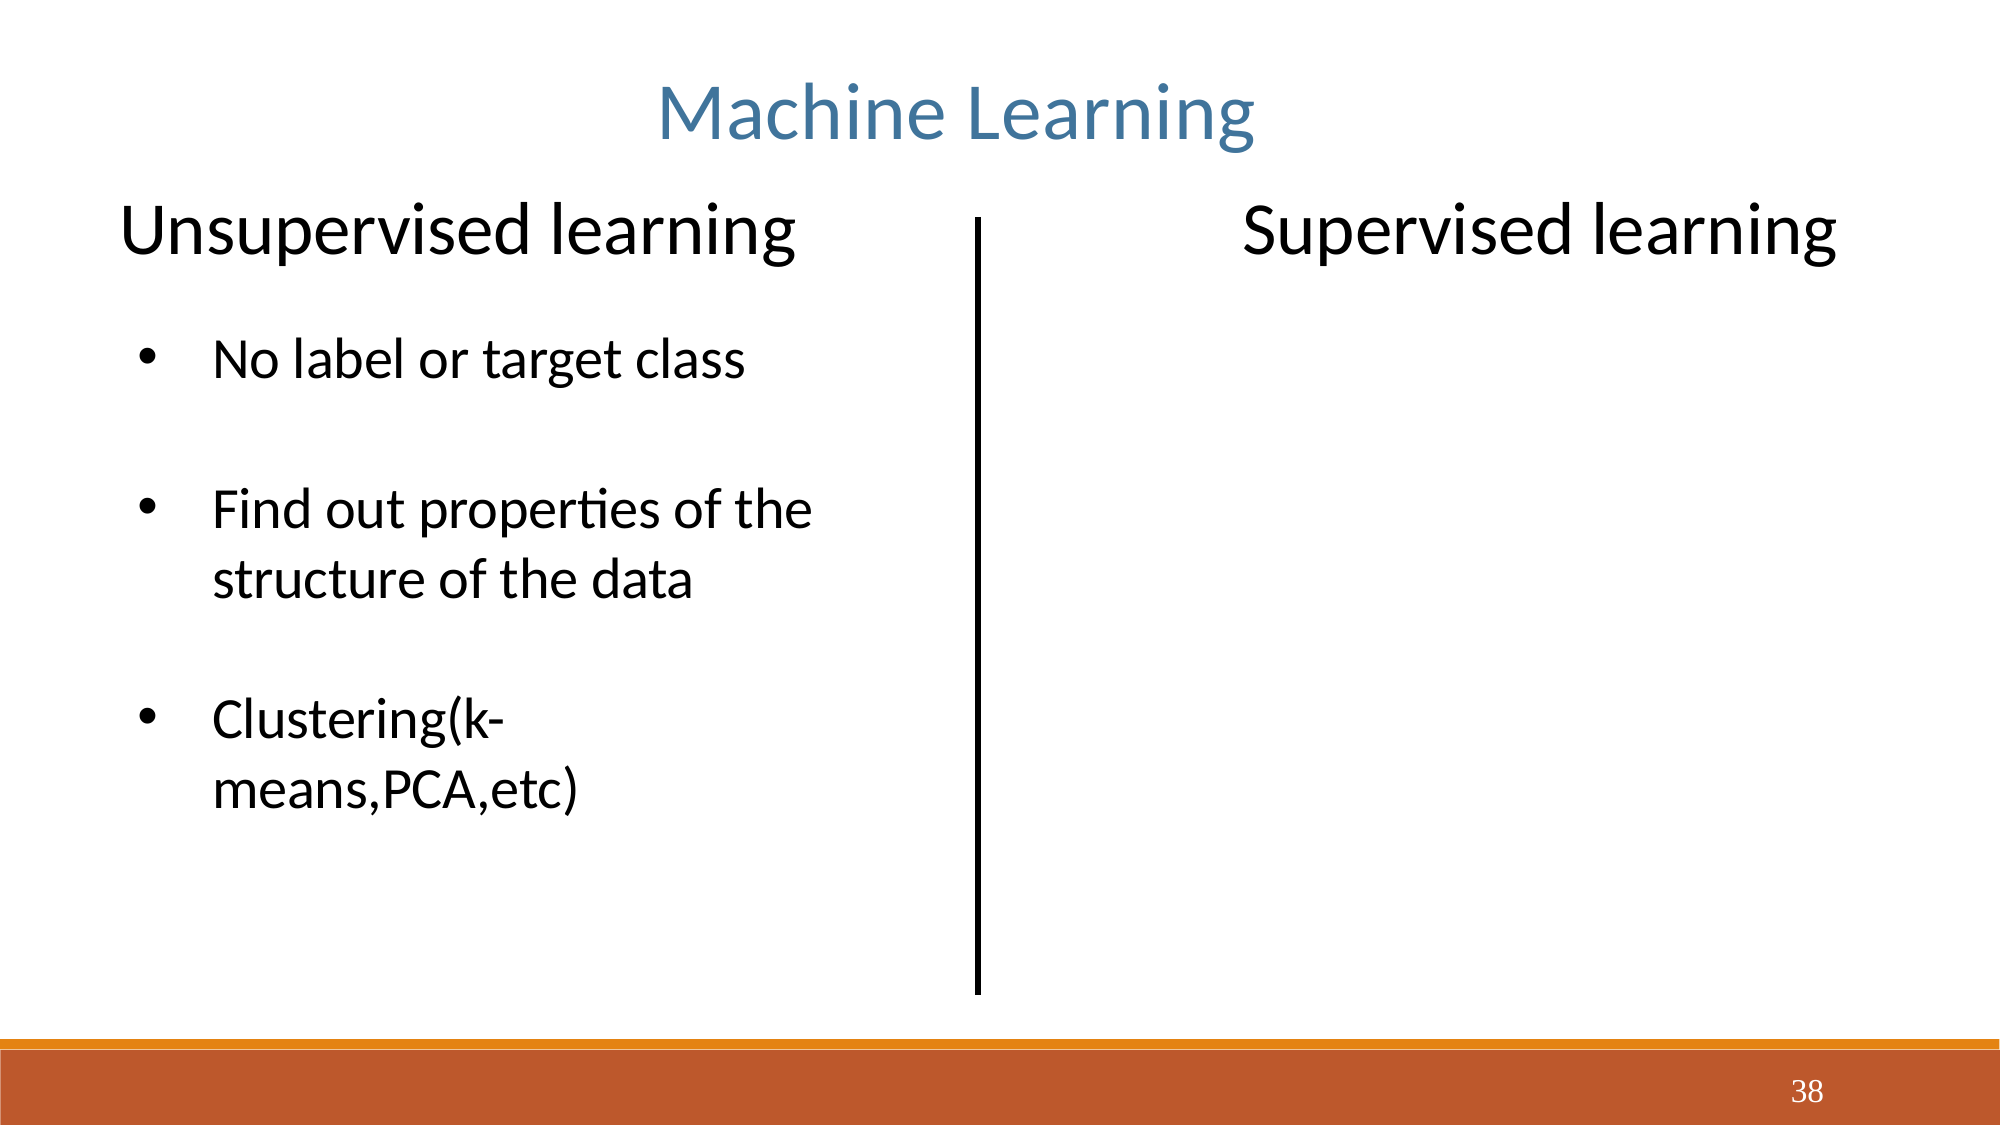

Machine Learning
Unsupervised learning
Supervised learning
No label or target class
Find out properties of the structure of the data
Clustering(k-means,PCA,etc)
38